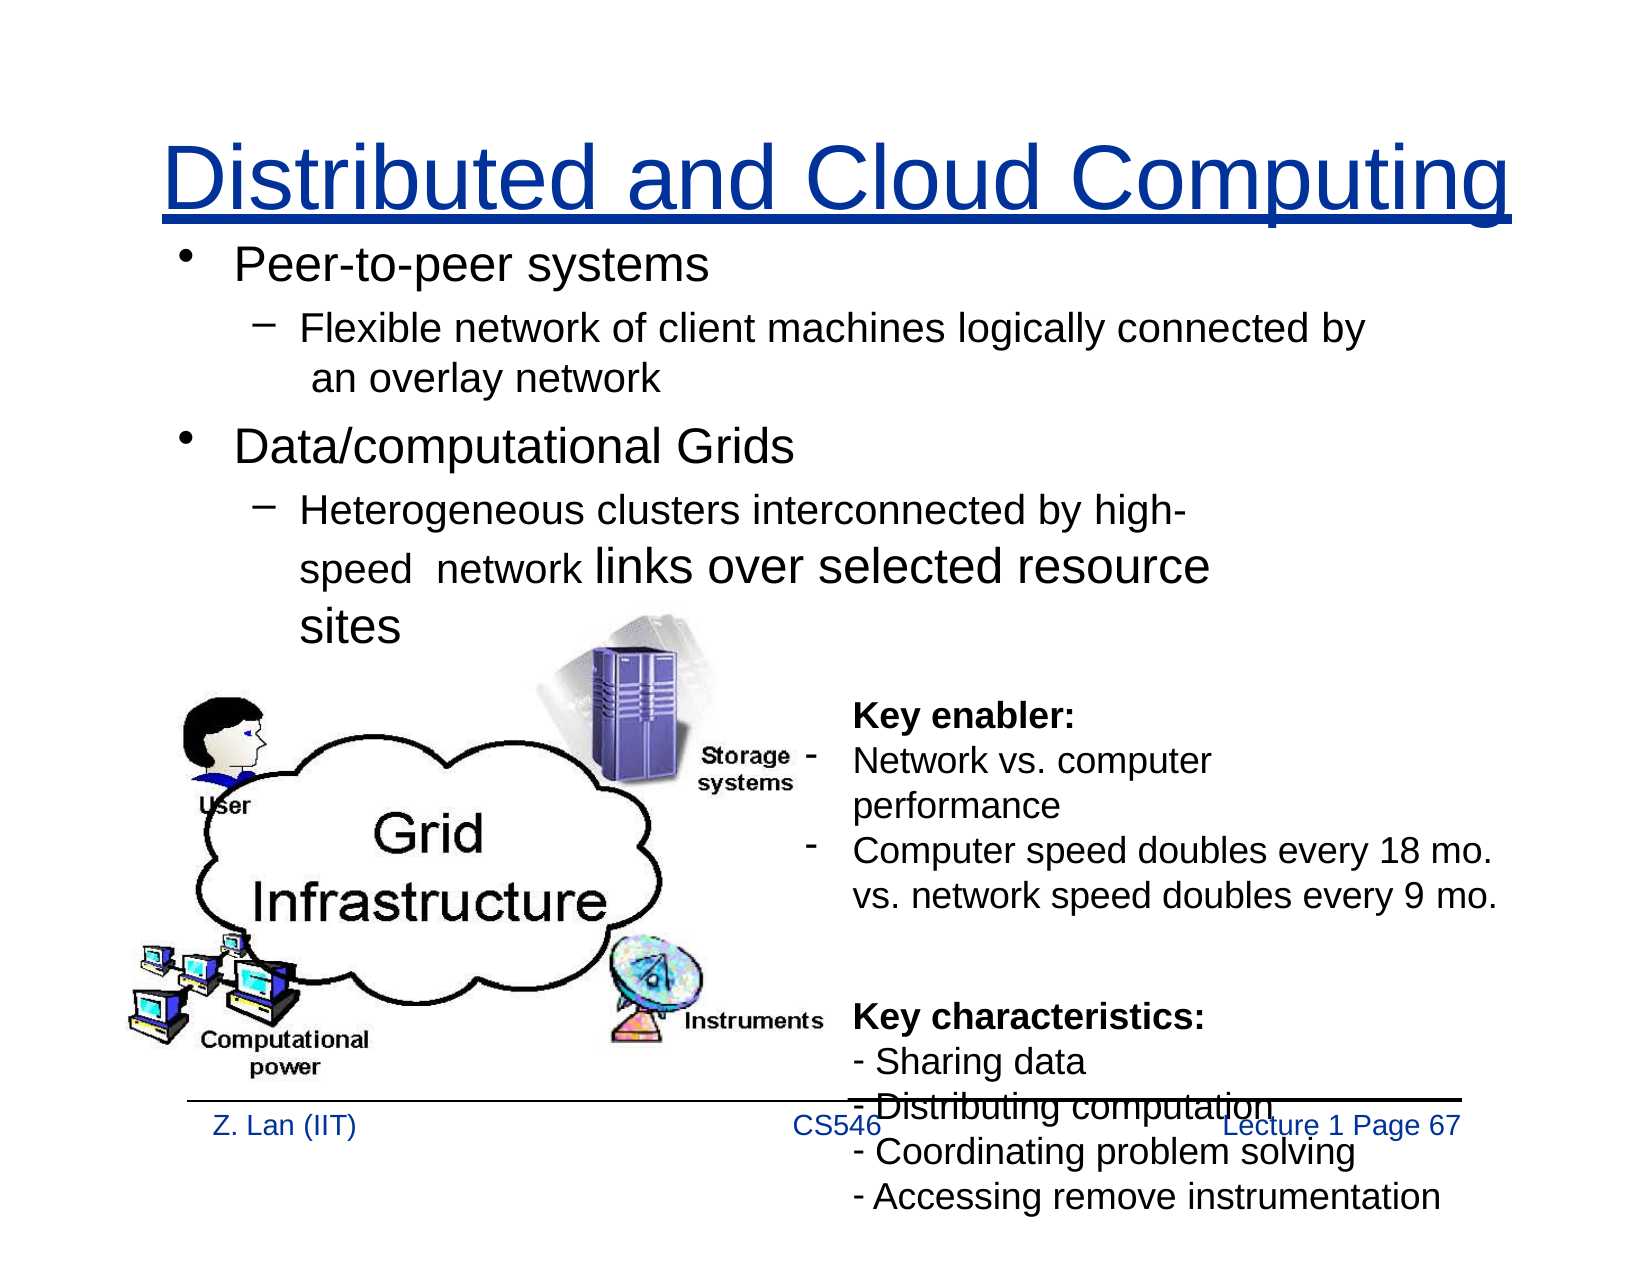

# Distributed and Cloud Computing
Peer-to-peer systems
Flexible network of client machines logically connected by  an overlay network
Data/computational Grids
Heterogeneous clusters interconnected by high-speed  network links over selected resource sites
Key enabler:
Network vs. computer performance
Computer speed doubles every 18 mo.  vs. network speed doubles every 9 mo.

Key characteristics:
Sharing data
Distributing computation
Coordinating problem solving
Accessing remove instrumentation

Z. Lan (IIT)
CS546
Lecture 1 Page 67